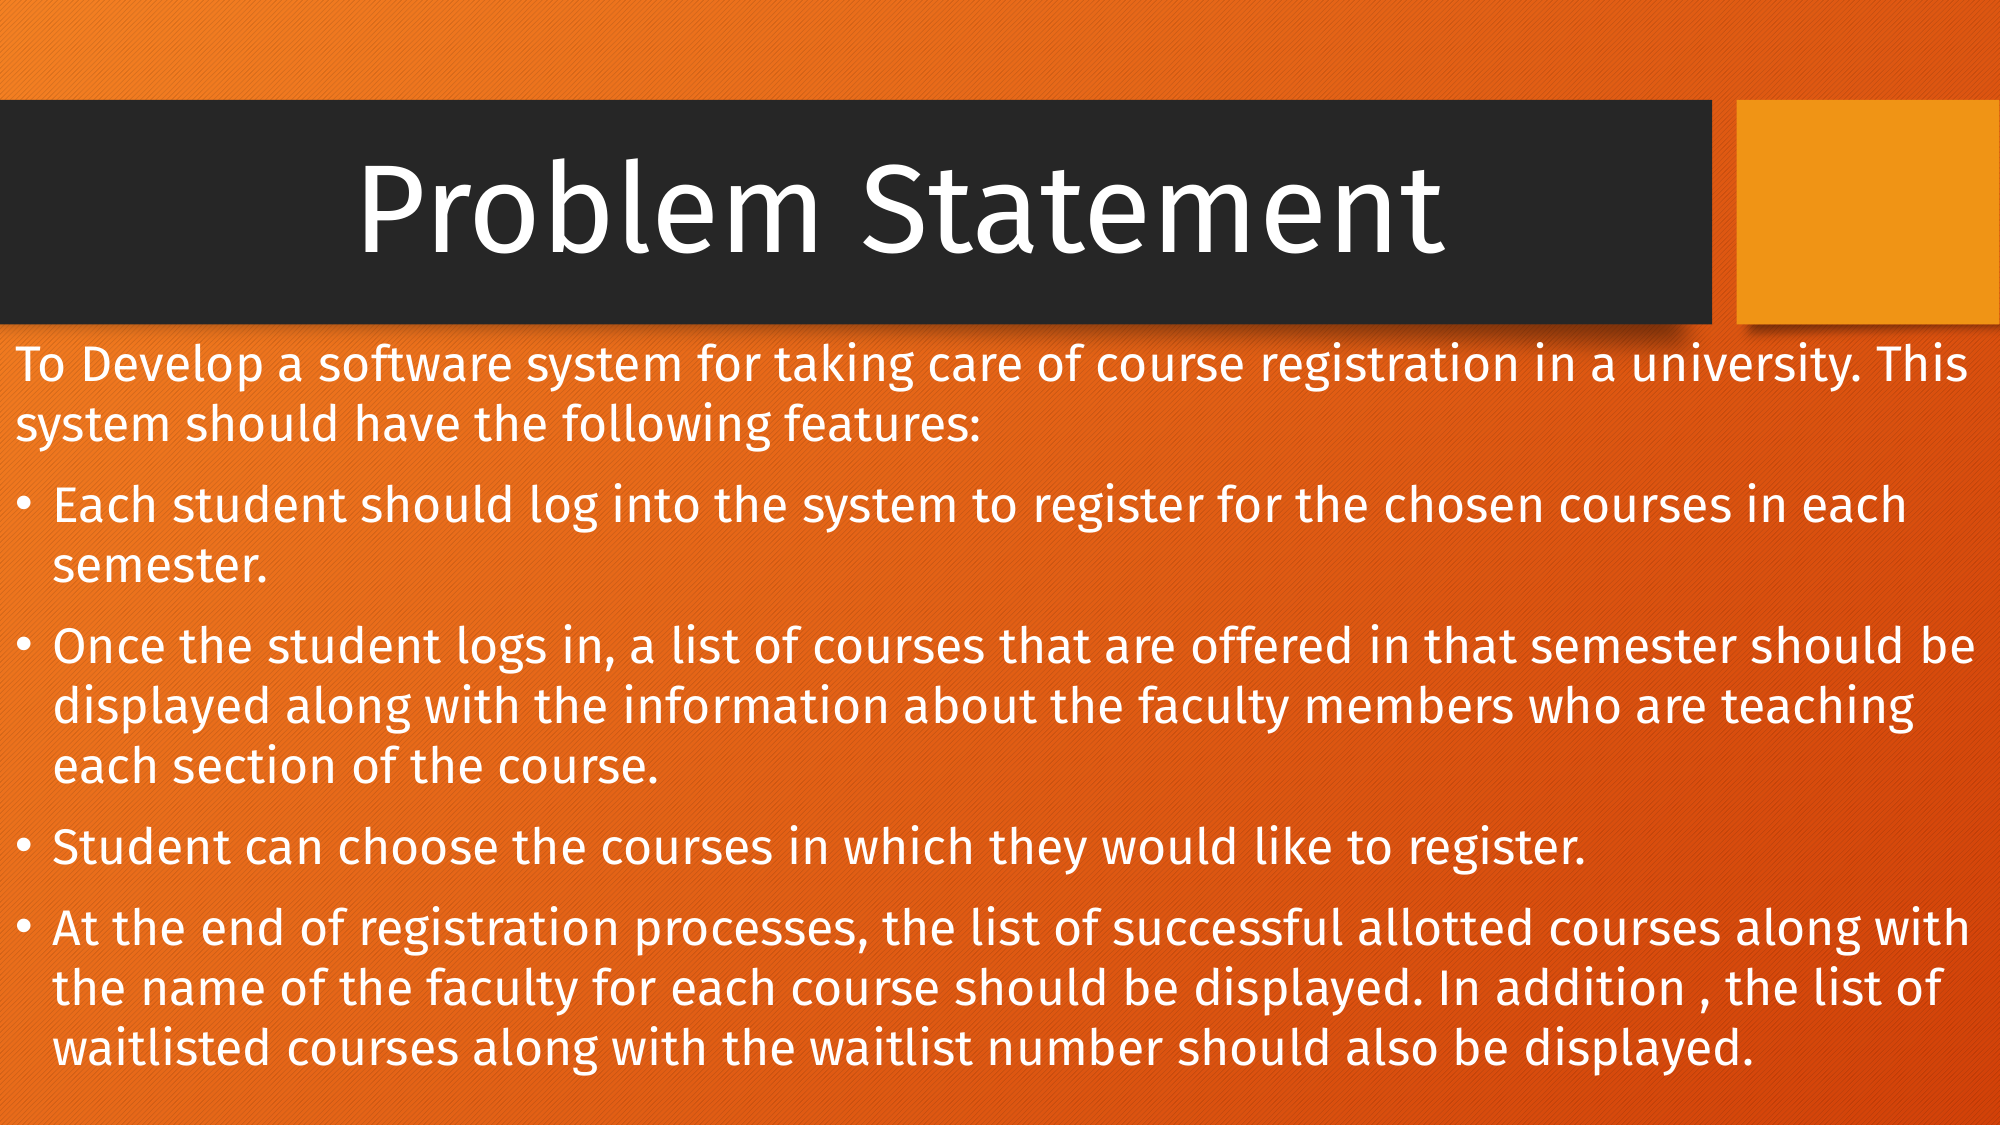

# Problem Statement
To Develop a software system for taking care of course registration in a university. This system should have the following features:
Each student should log into the system to register for the chosen courses in each semester.
Once the student logs in, a list of courses that are offered in that semester should be displayed along with the information about the faculty members who are teaching each section of the course.
Student can choose the courses in which they would like to register.
At the end of registration processes, the list of successful allotted courses along with the name of the faculty for each course should be displayed. In addition , the list of waitlisted courses along with the waitlist number should also be displayed.